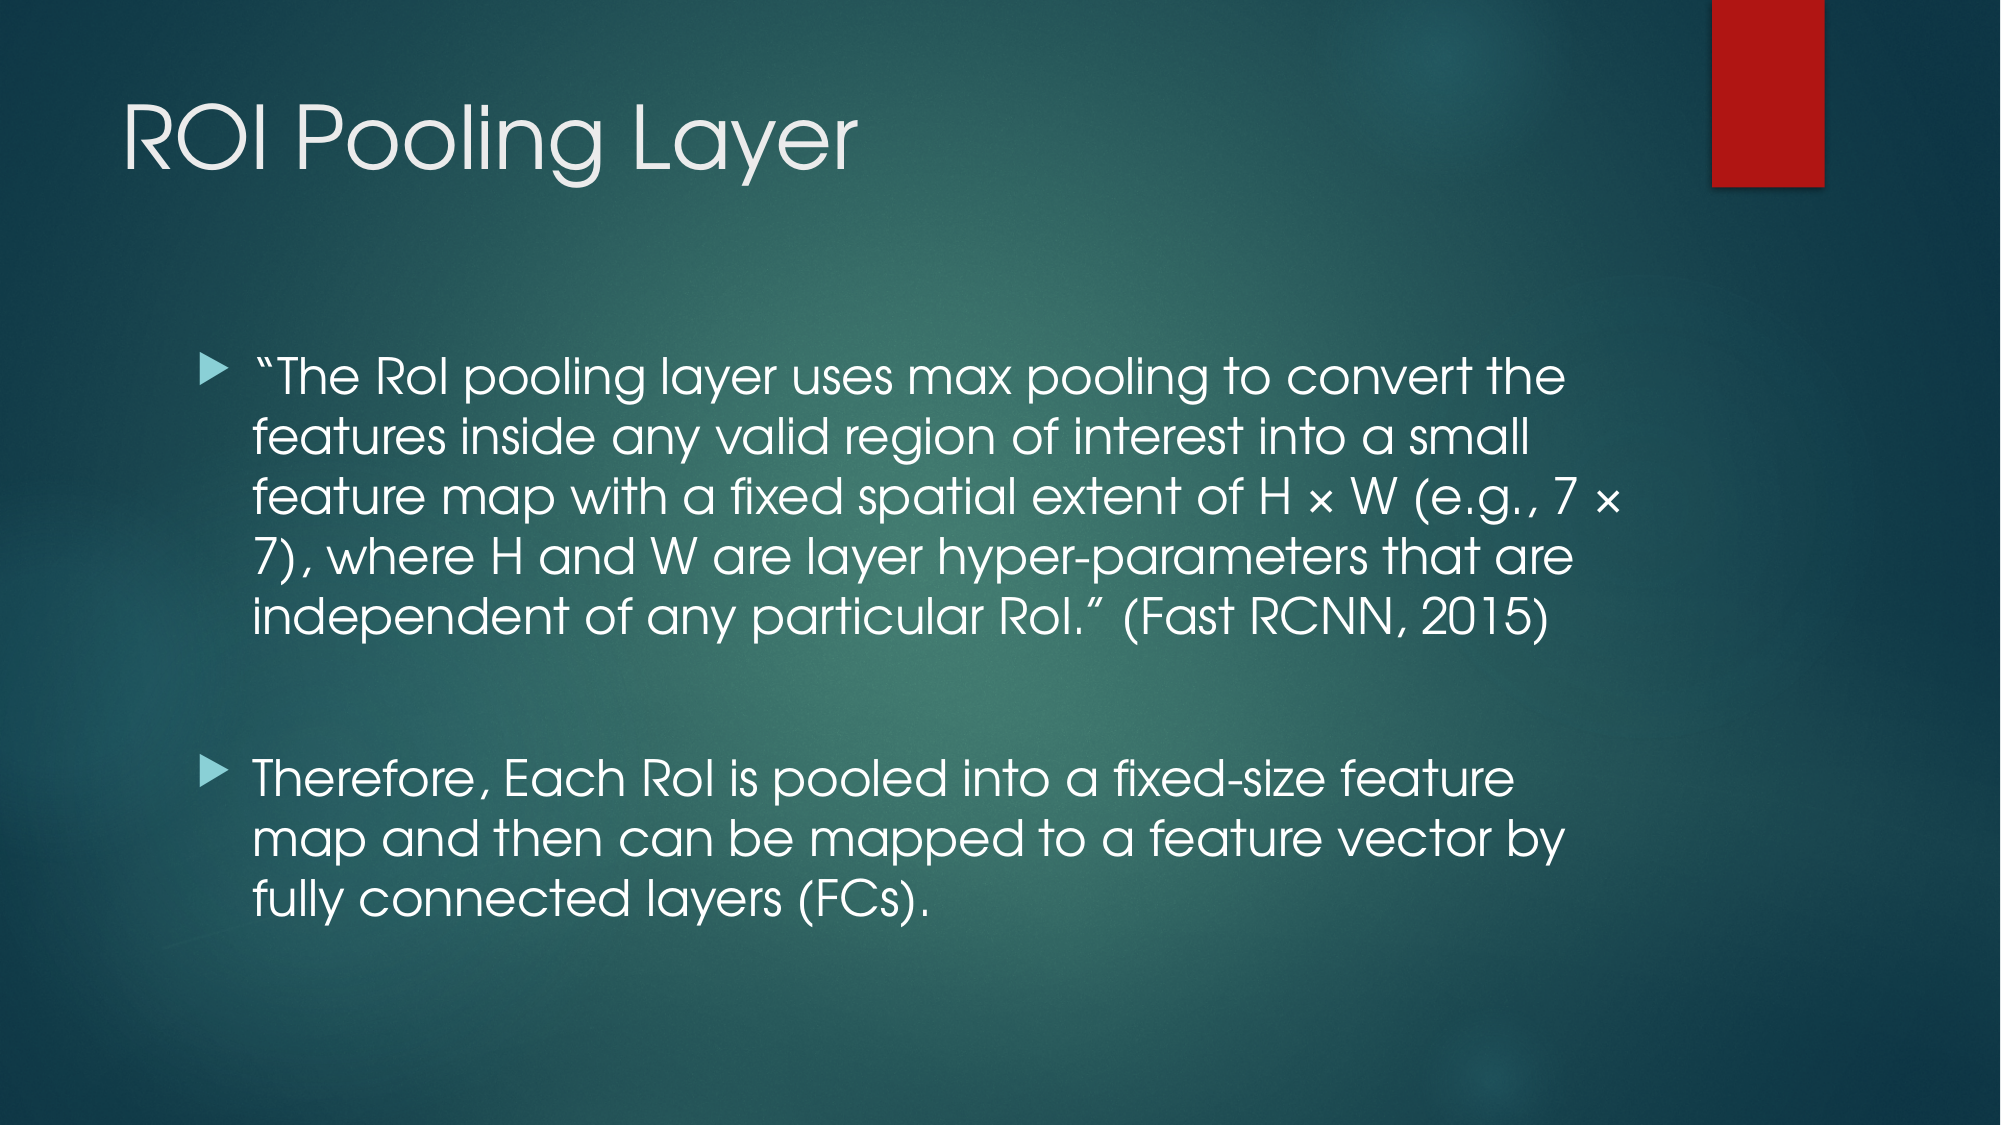

# ROI Pooling Layer
“The RoI pooling layer uses max pooling to convert the features inside any valid region of interest into a small feature map with a fixed spatial extent of H × W (e.g., 7 × 7), where H and W are layer hyper-parameters that are independent of any particular RoI.” (Fast RCNN, 2015)

Therefore, Each RoI is pooled into a fixed-size feature map and then can be mapped to a feature vector by fully connected layers (FCs).